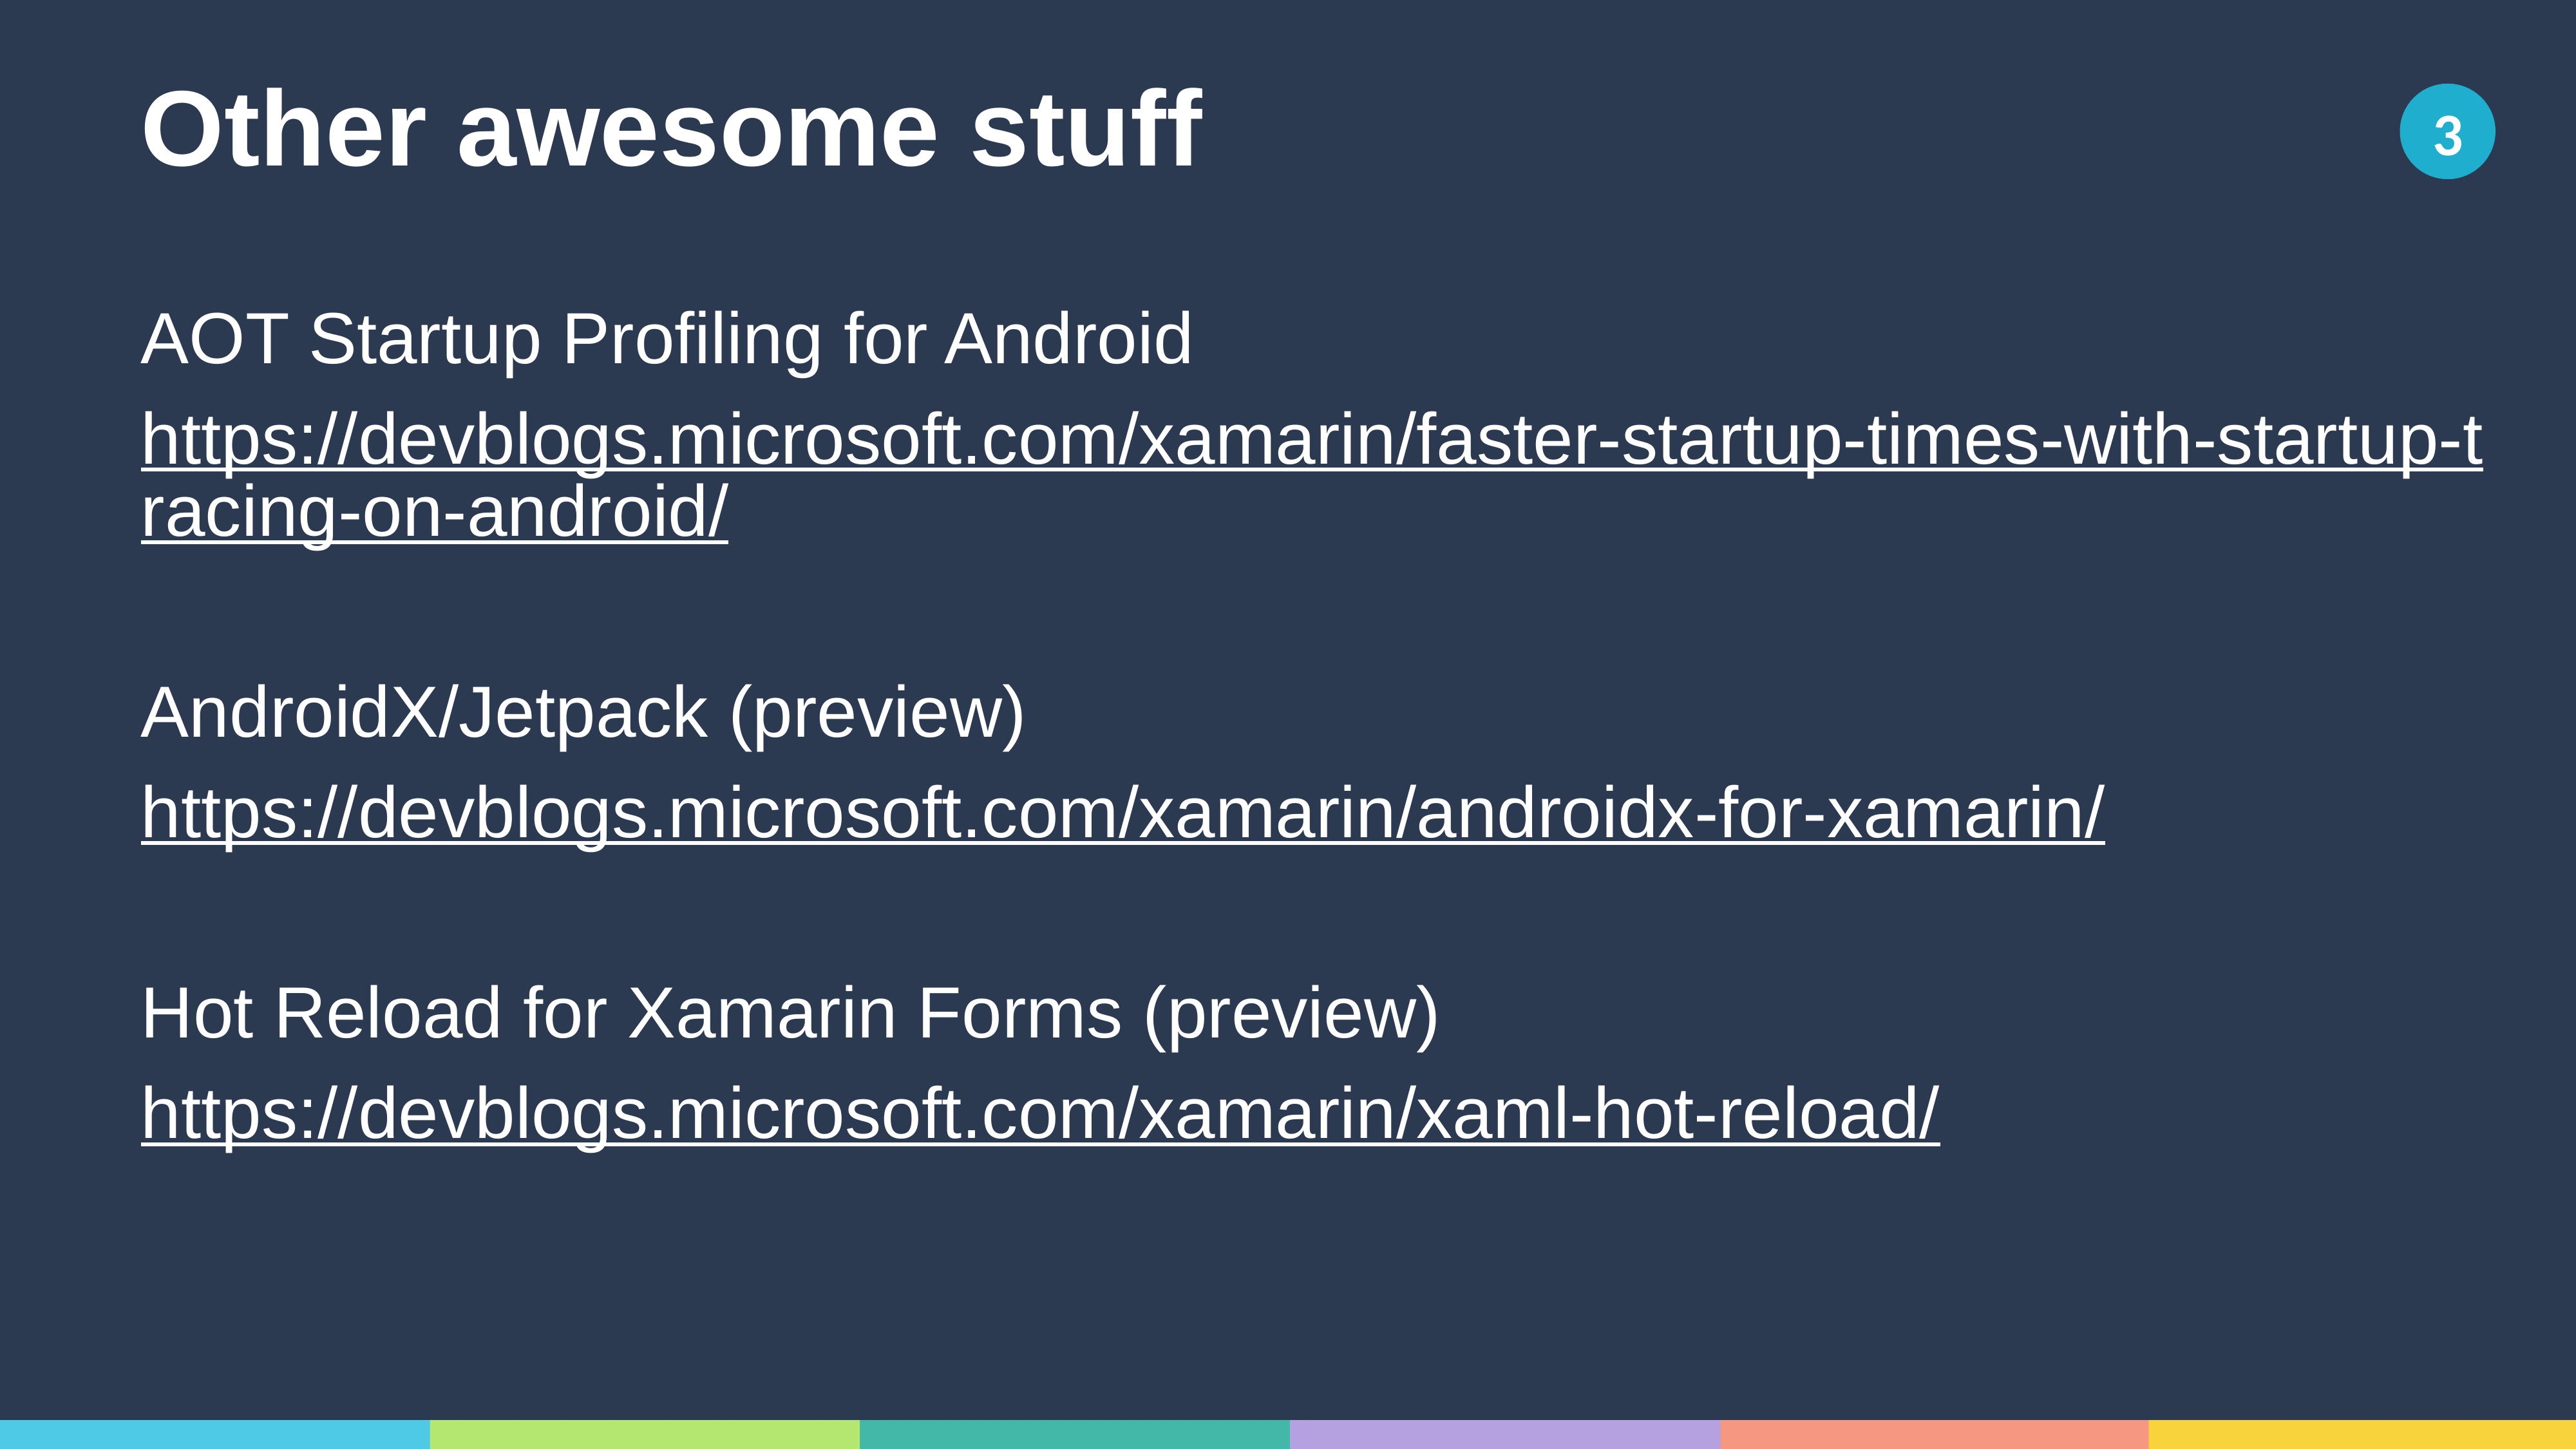

# Other awesome stuff
3
AOT Startup Profiling for Android
https://devblogs.microsoft.com/xamarin/faster-startup-times-with-startup-tracing-on-android/

AndroidX/Jetpack (preview)
https://devblogs.microsoft.com/xamarin/androidx-for-xamarin/

Hot Reload for Xamarin Forms (preview)
https://devblogs.microsoft.com/xamarin/xaml-hot-reload/